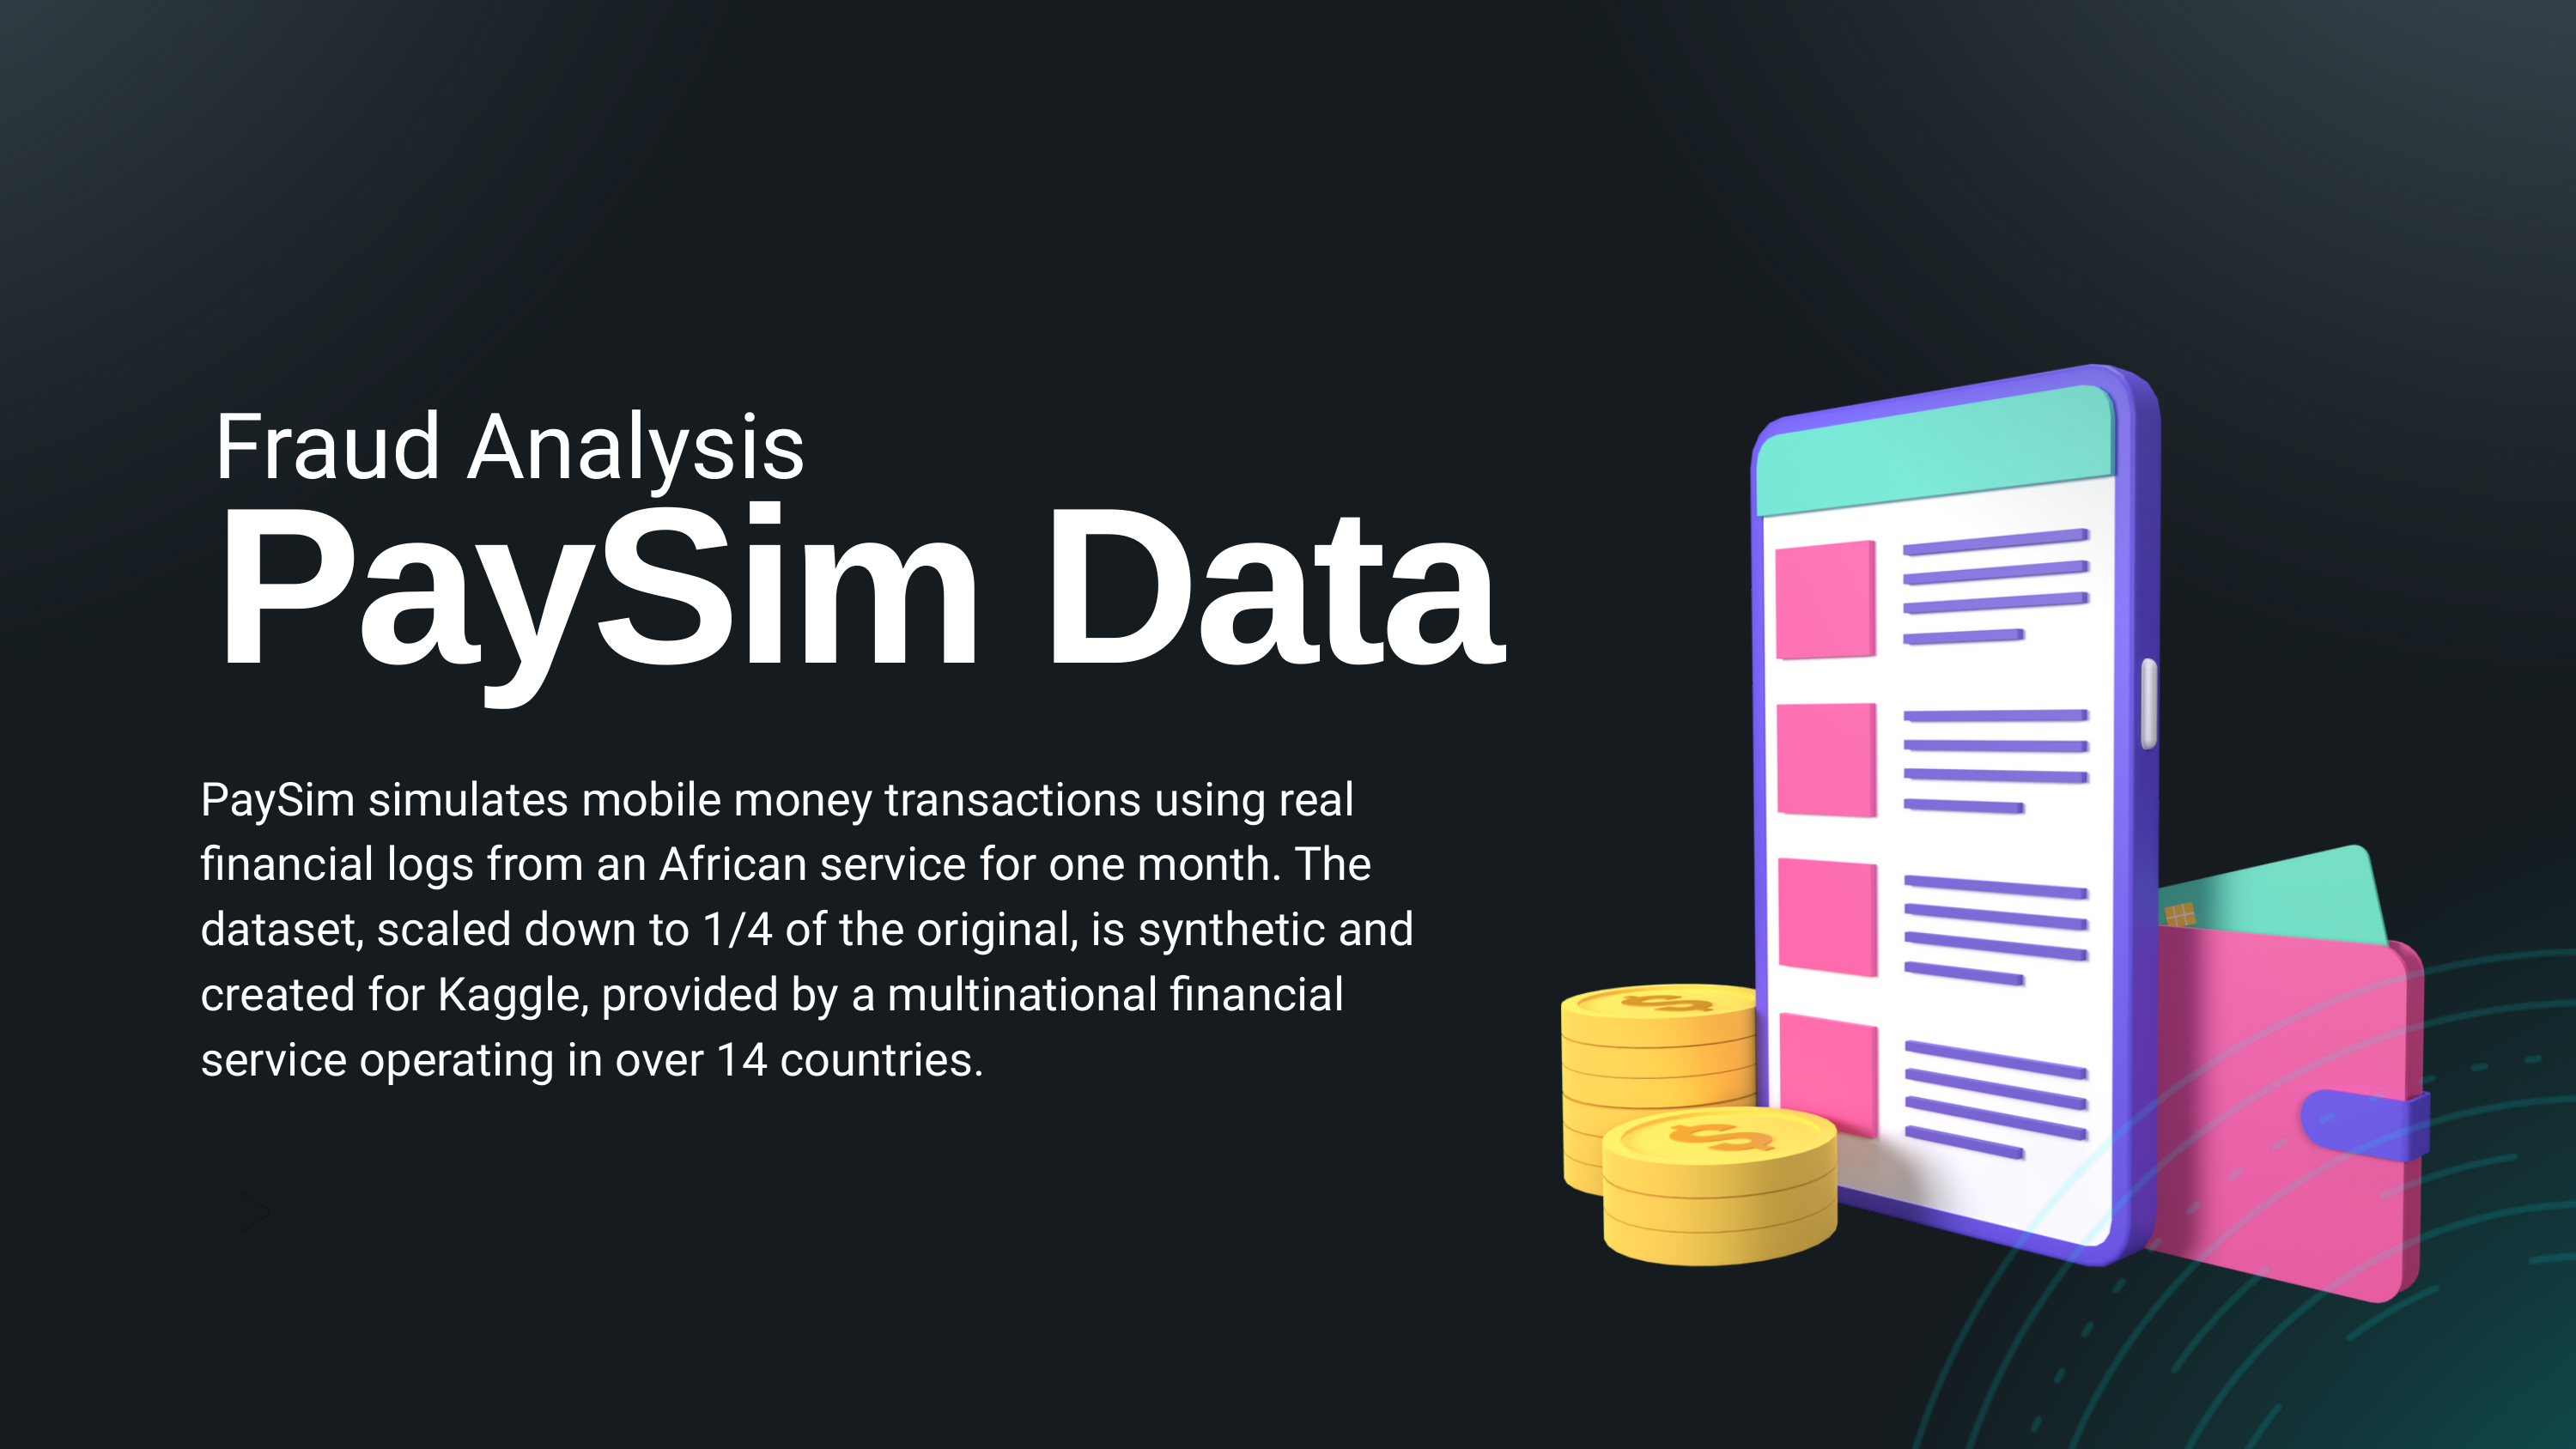

Fraud Analysis
PaySim Data

PaySim simulates mobile money transactions using real financial logs from an African service for one month. The dataset, scaled down to 1/4 of the original, is synthetic and created for Kaggle, provided by a multinational financial service operating in over 14 countries.